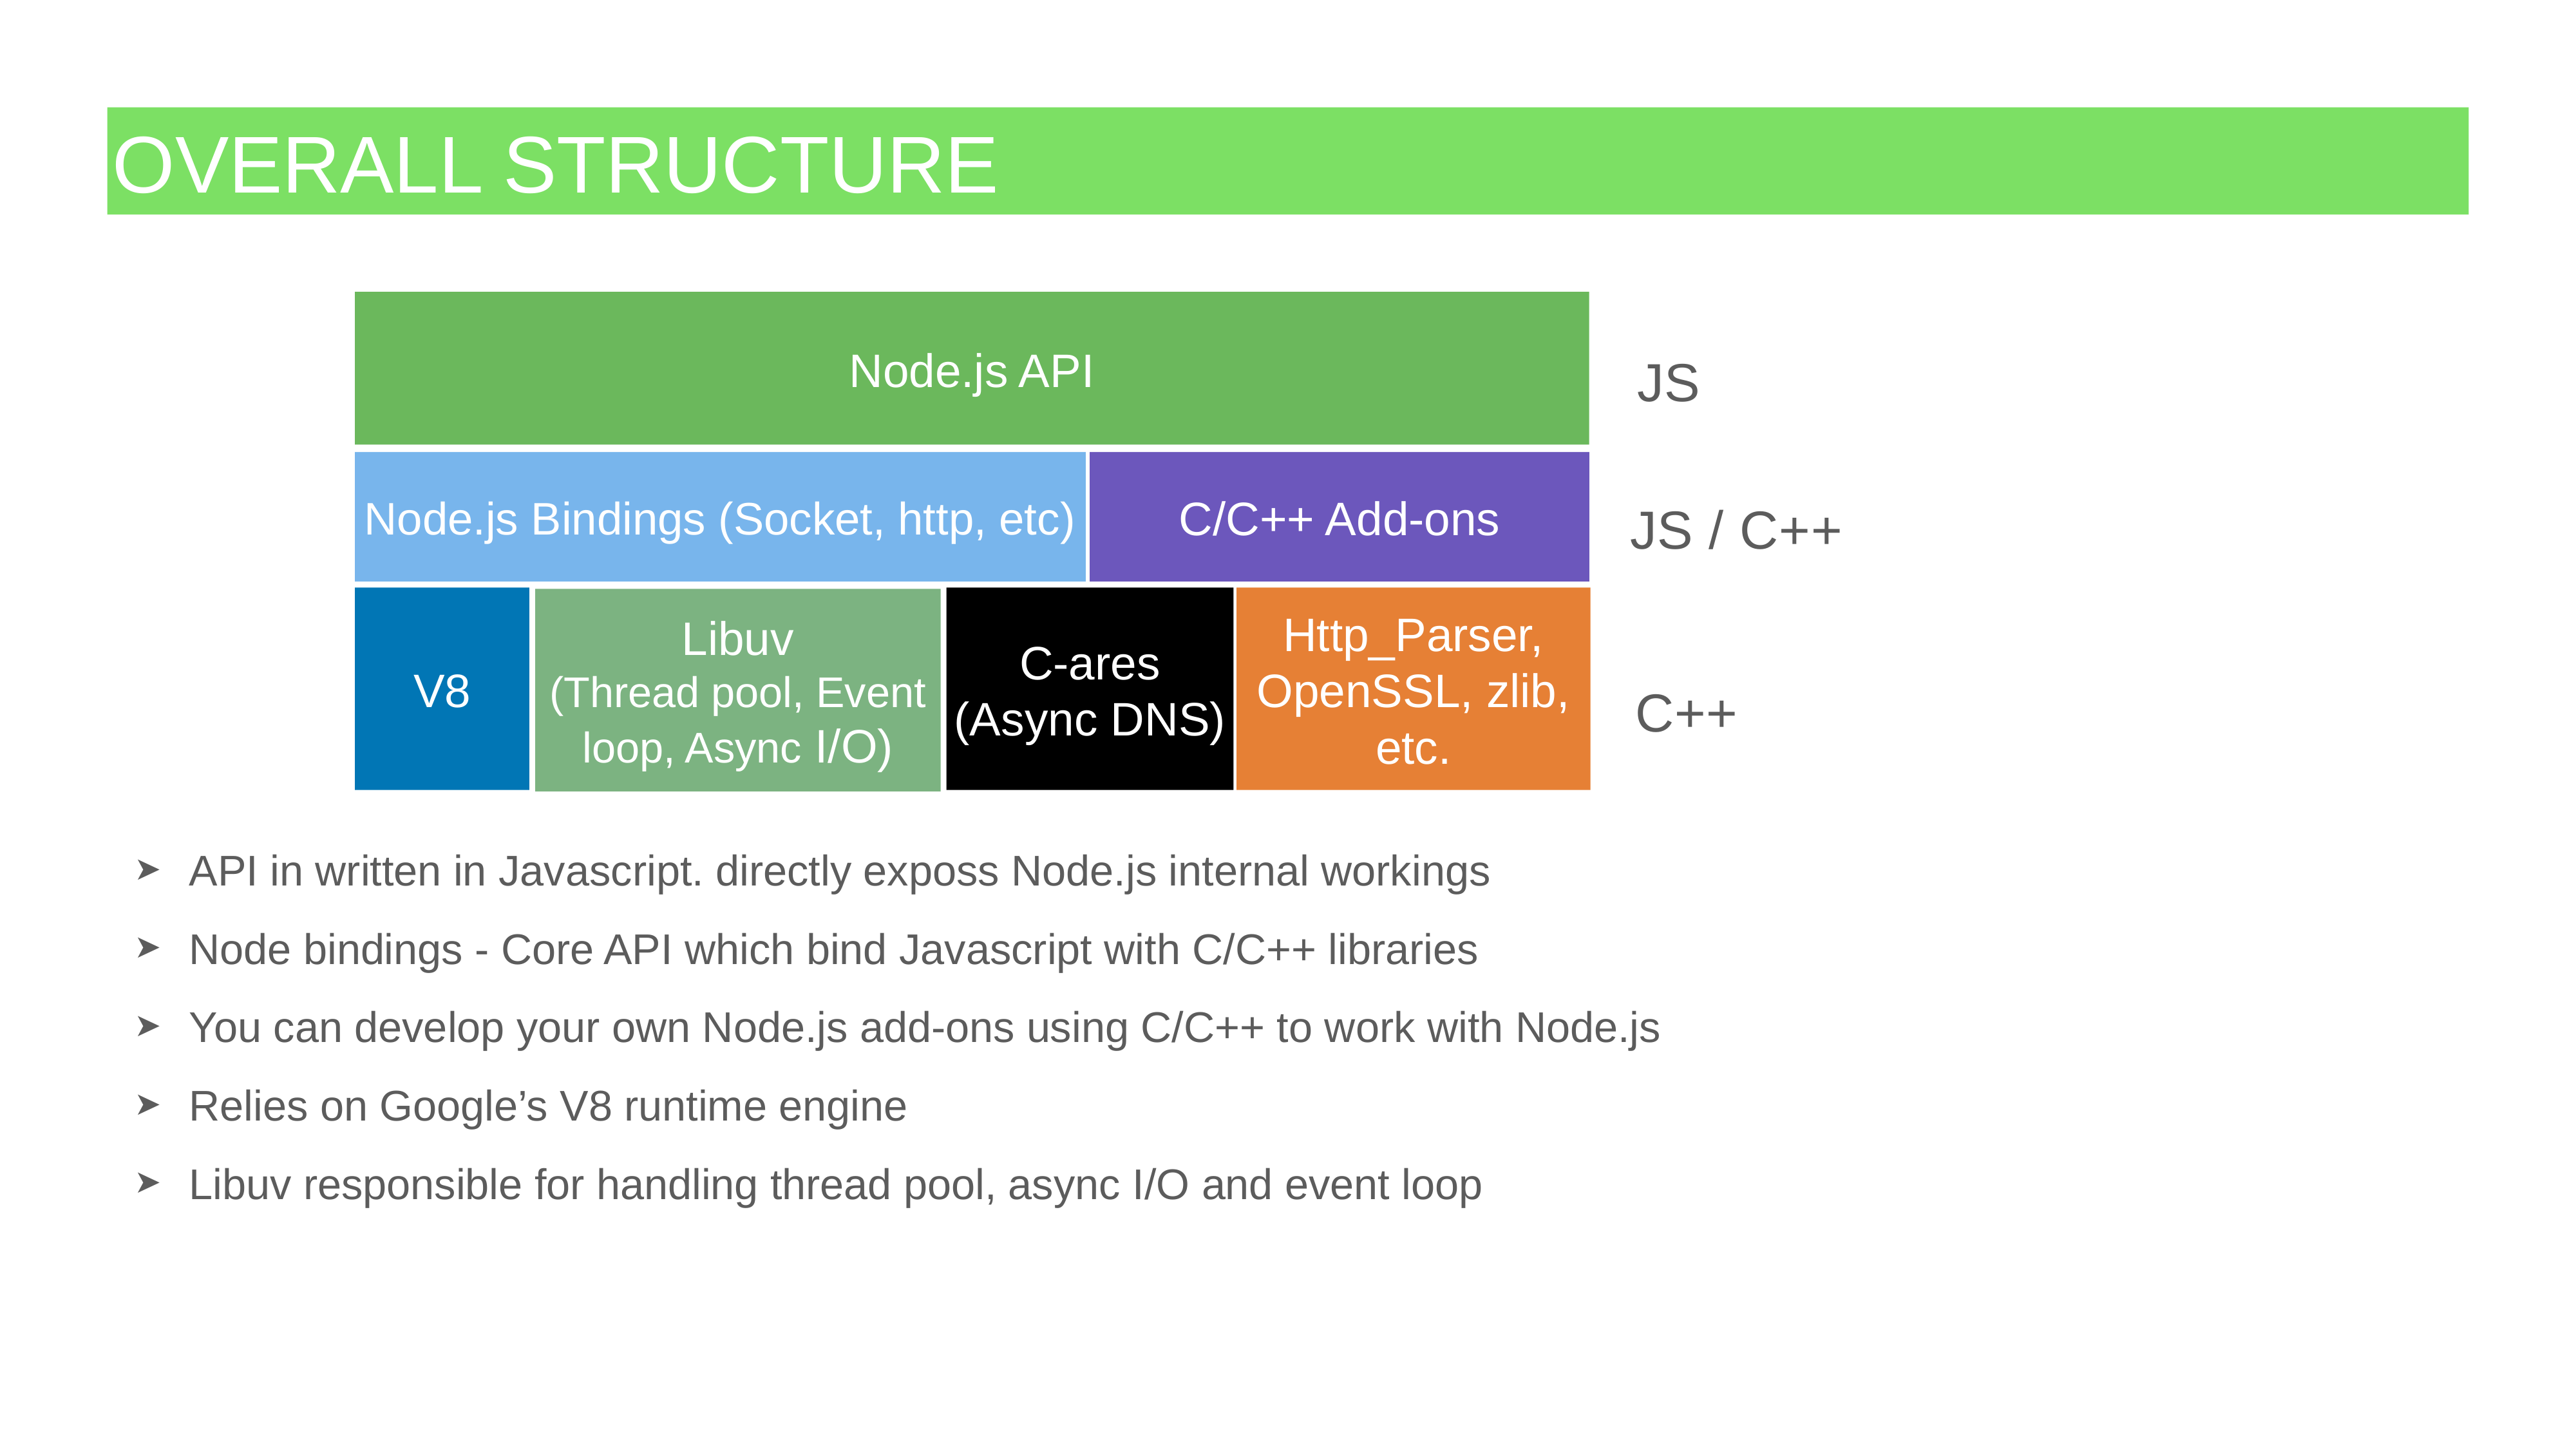

# Overall Structure

API in written in Javascript. directly exposs Node.js internal workings
Node bindings - Core API which bind Javascript with C/C++ libraries
You can develop your own Node.js add-ons using C/C++ to work with Node.js
Relies on Google’s V8 runtime engine
Libuv responsible for handling thread pool, async I/O and event loop
Node.js API
JS
Node.js Bindings (Socket, http, etc)
C/C++ Add-ons
JS / C++
V8
C-ares
(Async DNS)
Http_Parser, OpenSSL, zlib, etc.
Libuv
(Thread pool, Event loop, Async I/O)
C++